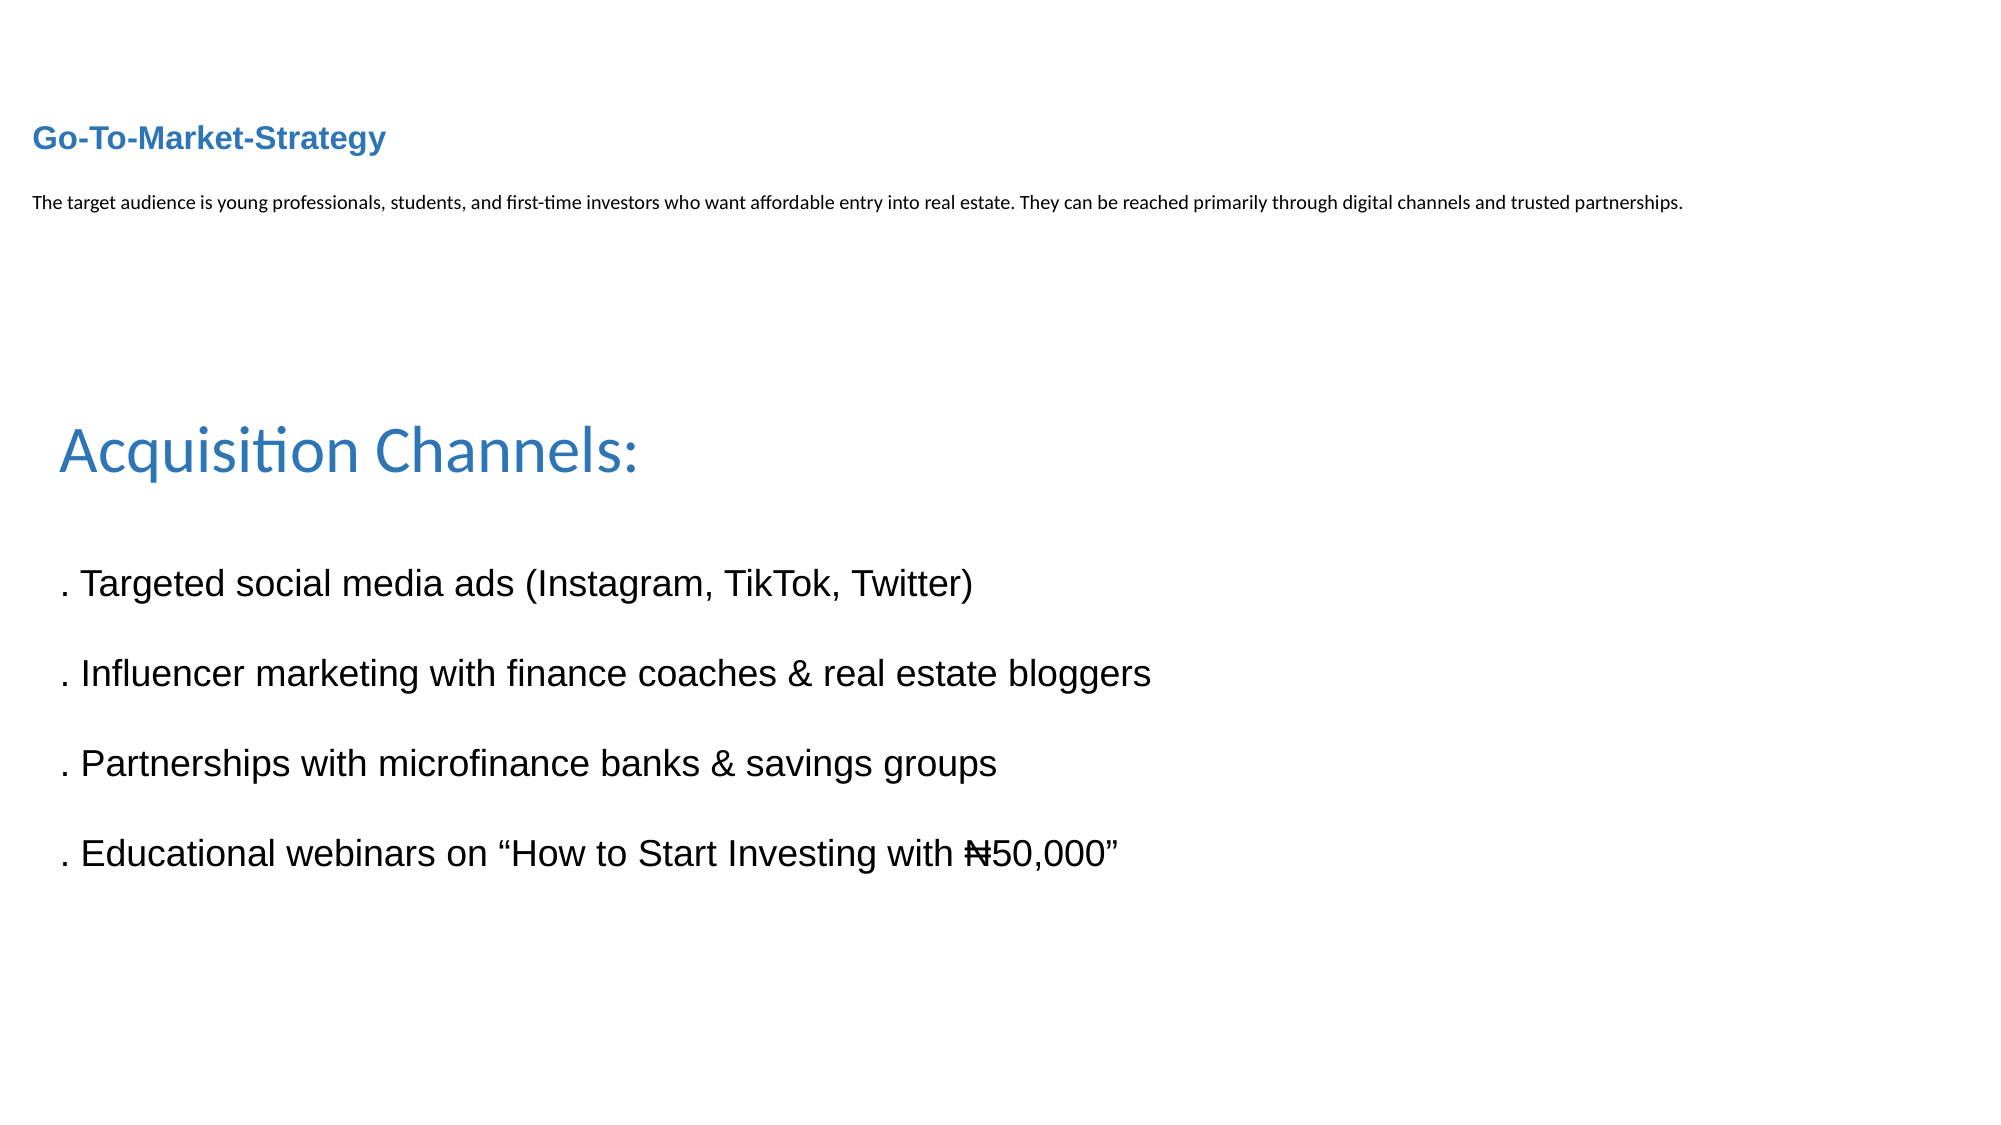

Go-To-Market-Strategy
The target audience is young professionals, students, and first-time investors who want affordable entry into real estate. They can be reached primarily through digital channels and trusted partnerships.
Acquisition Channels:
. Targeted social media ads (Instagram, TikTok, Twitter)

. Influencer marketing with finance coaches & real estate bloggers

. Partnerships with microfinance banks & savings groups

. Educational webinars on “How to Start Investing with ₦50,000”